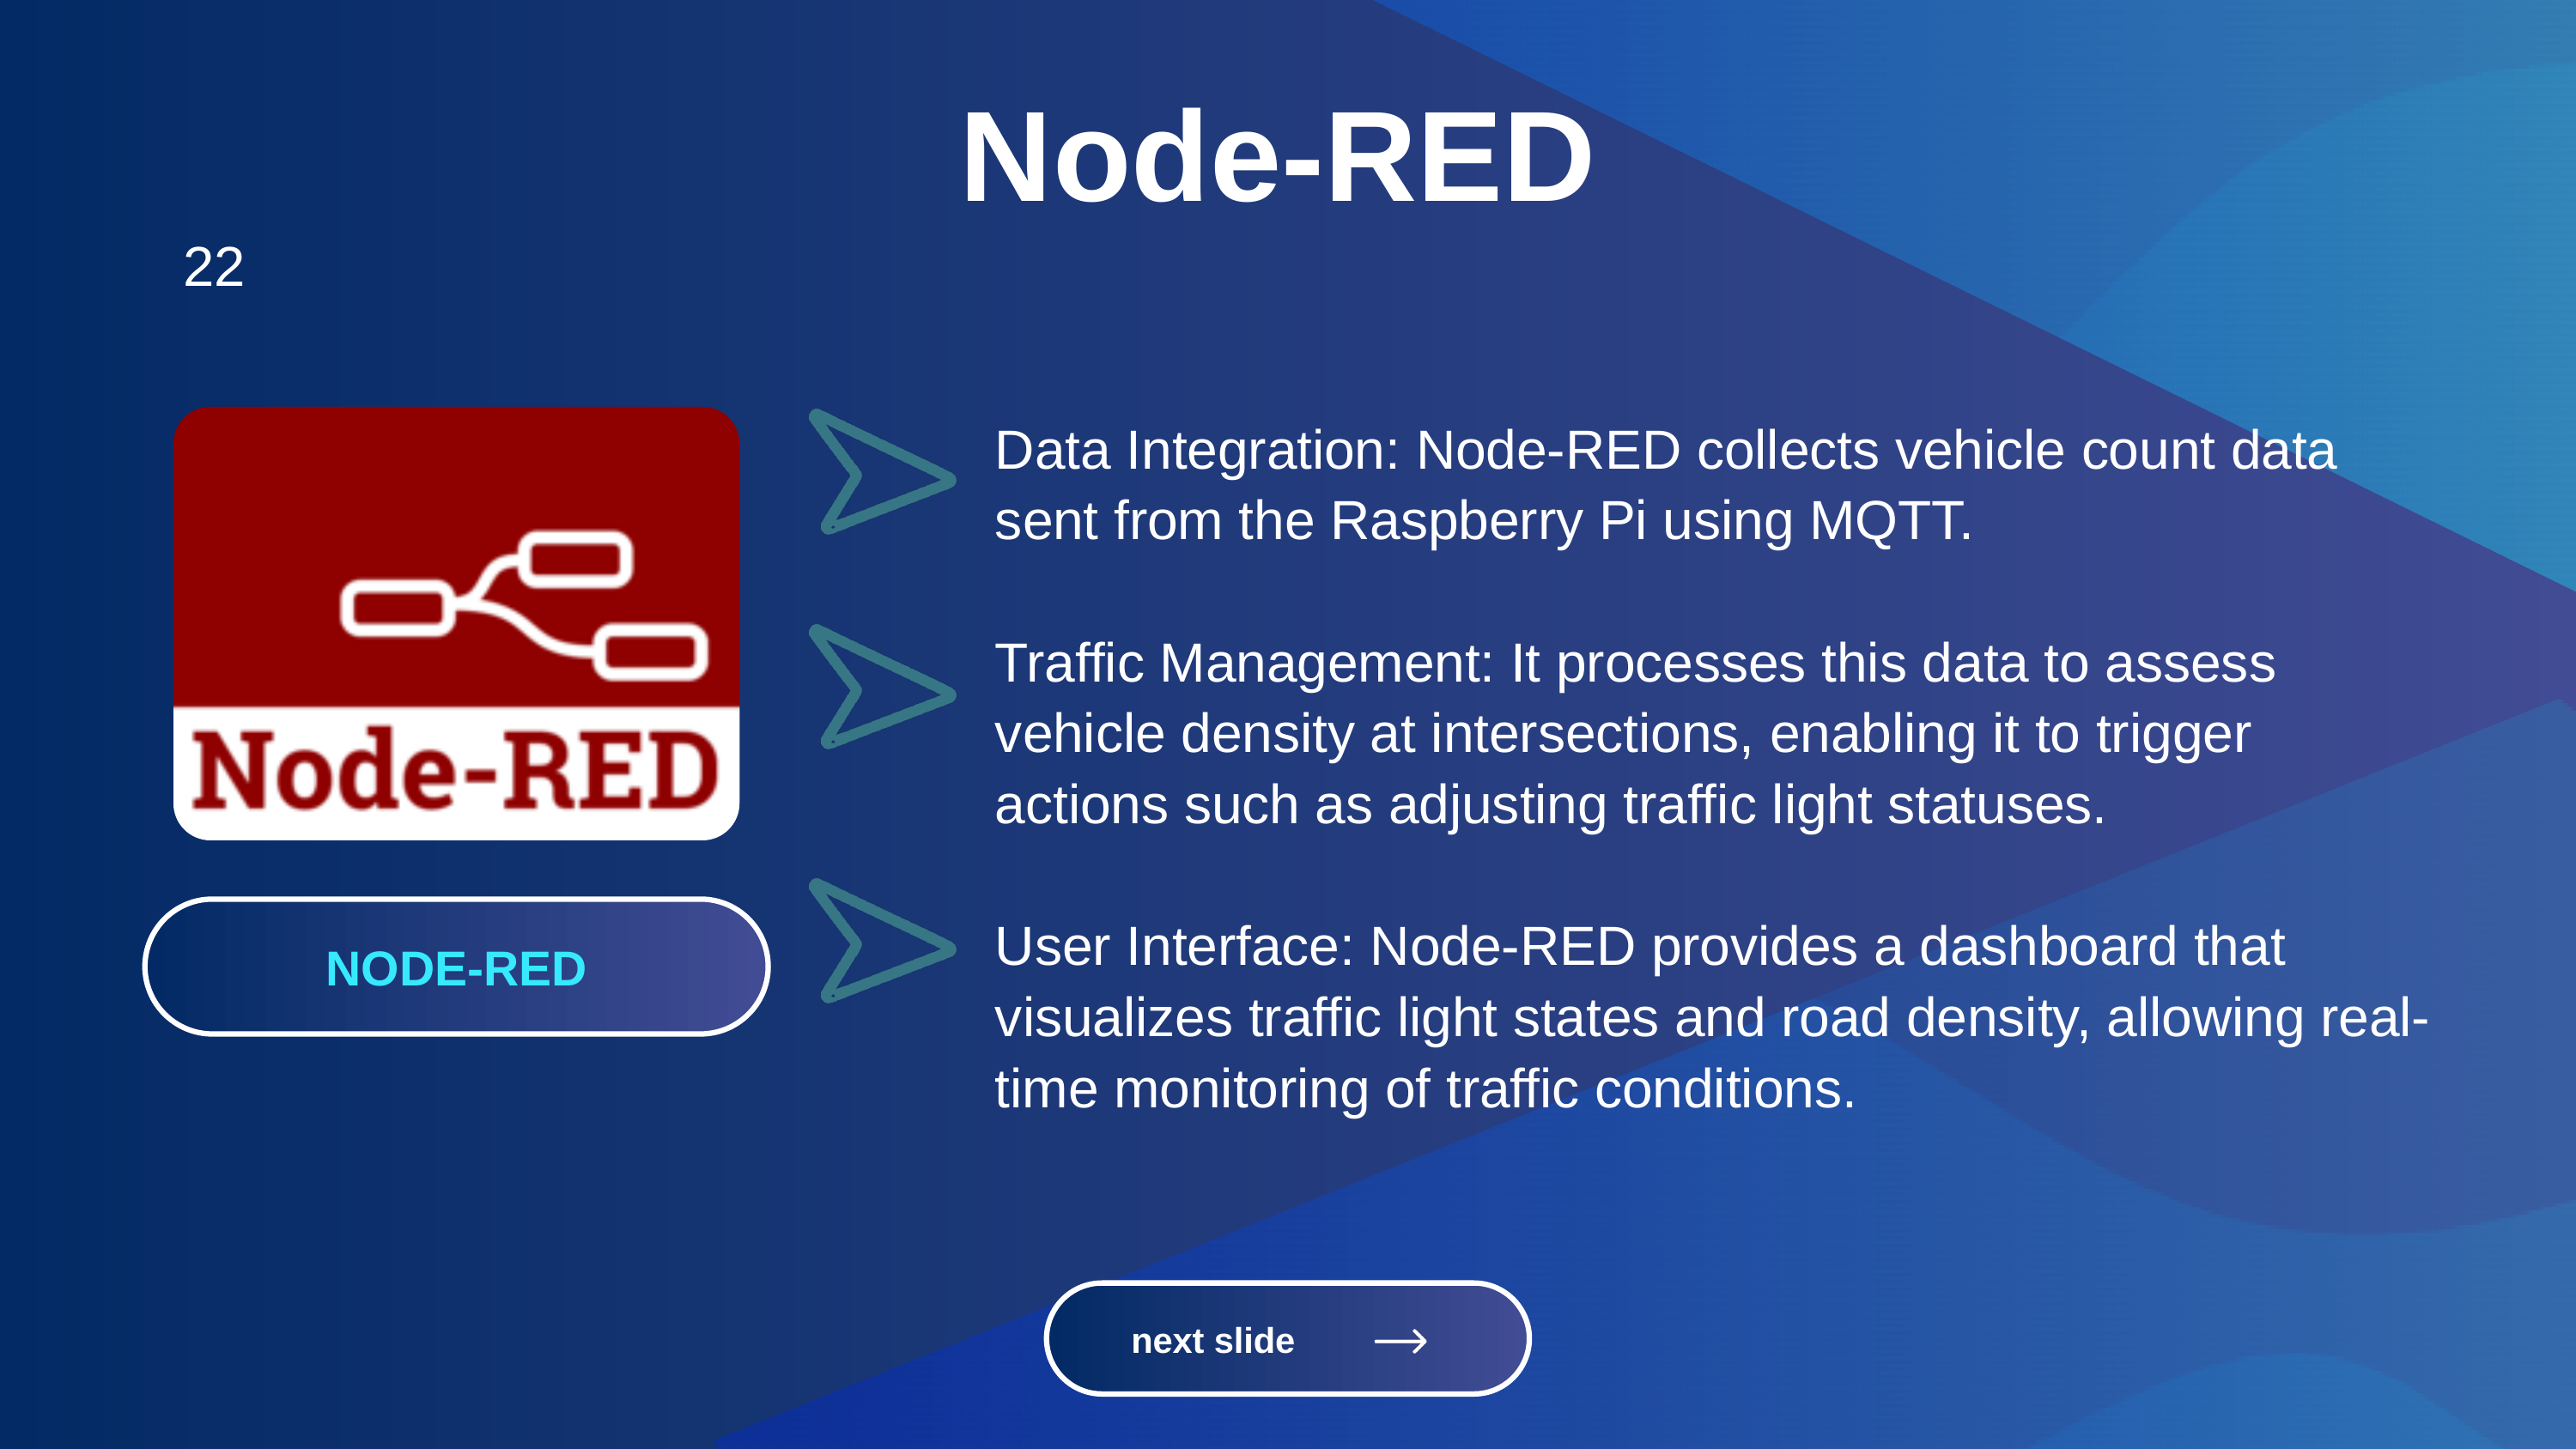

Node-RED
22

Data Integration: Node-RED collects vehicle count data sent from the Raspberry Pi using MQTT.

Traffic Management: It processes this data to assess vehicle density at intersections, enabling it to trigger actions such as adjusting traffic light statuses.

User Interface: Node-RED provides a dashboard that visualizes traffic light states and road density, allowing real-time monitoring of traffic conditions.

NODE-RED

next slide